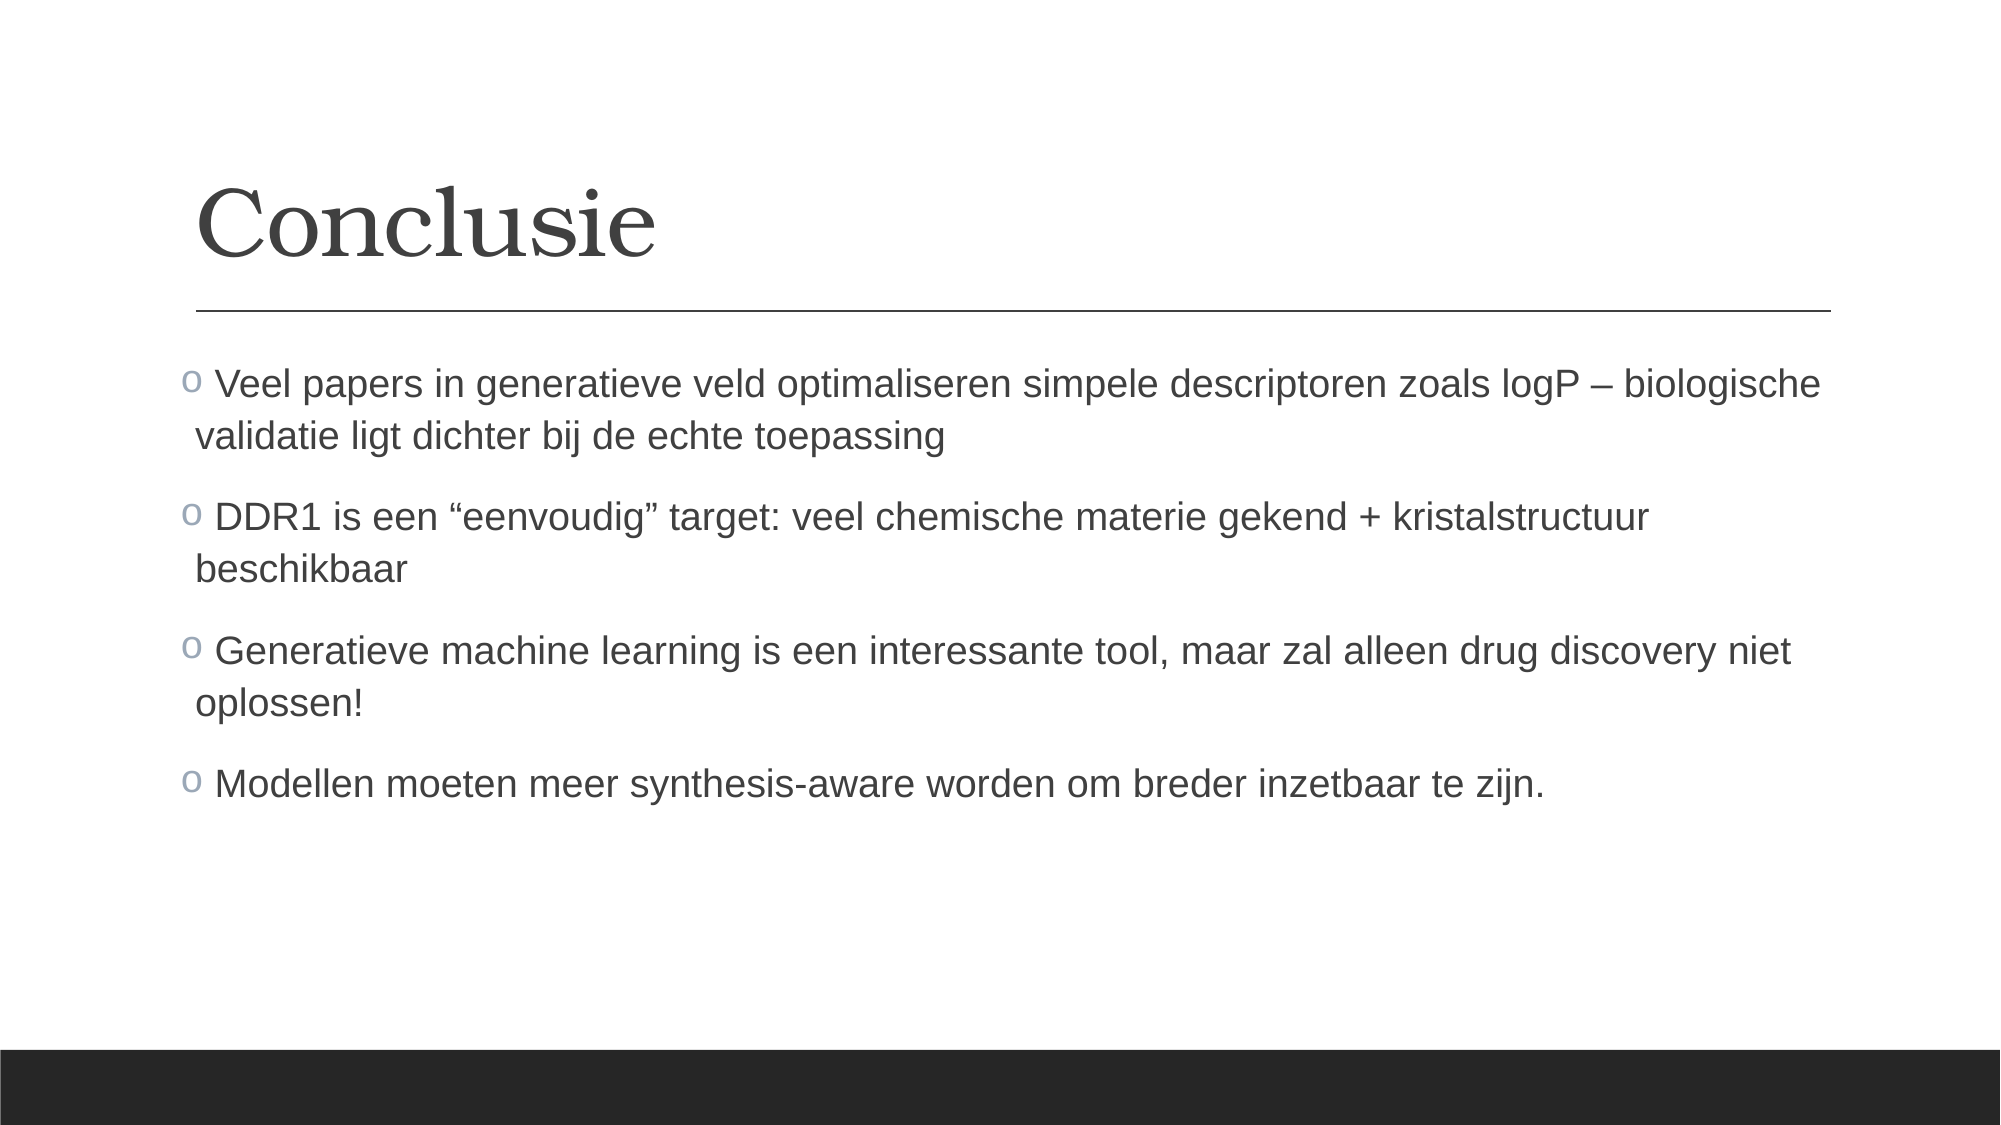

# Conclusie
 Veel papers in generatieve veld optimaliseren simpele descriptoren zoals logP – biologische validatie ligt dichter bij de echte toepassing
 DDR1 is een “eenvoudig” target: veel chemische materie gekend + kristalstructuur beschikbaar
 Generatieve machine learning is een interessante tool, maar zal alleen drug discovery niet oplossen!
 Modellen moeten meer synthesis-aware worden om breder inzetbaar te zijn.